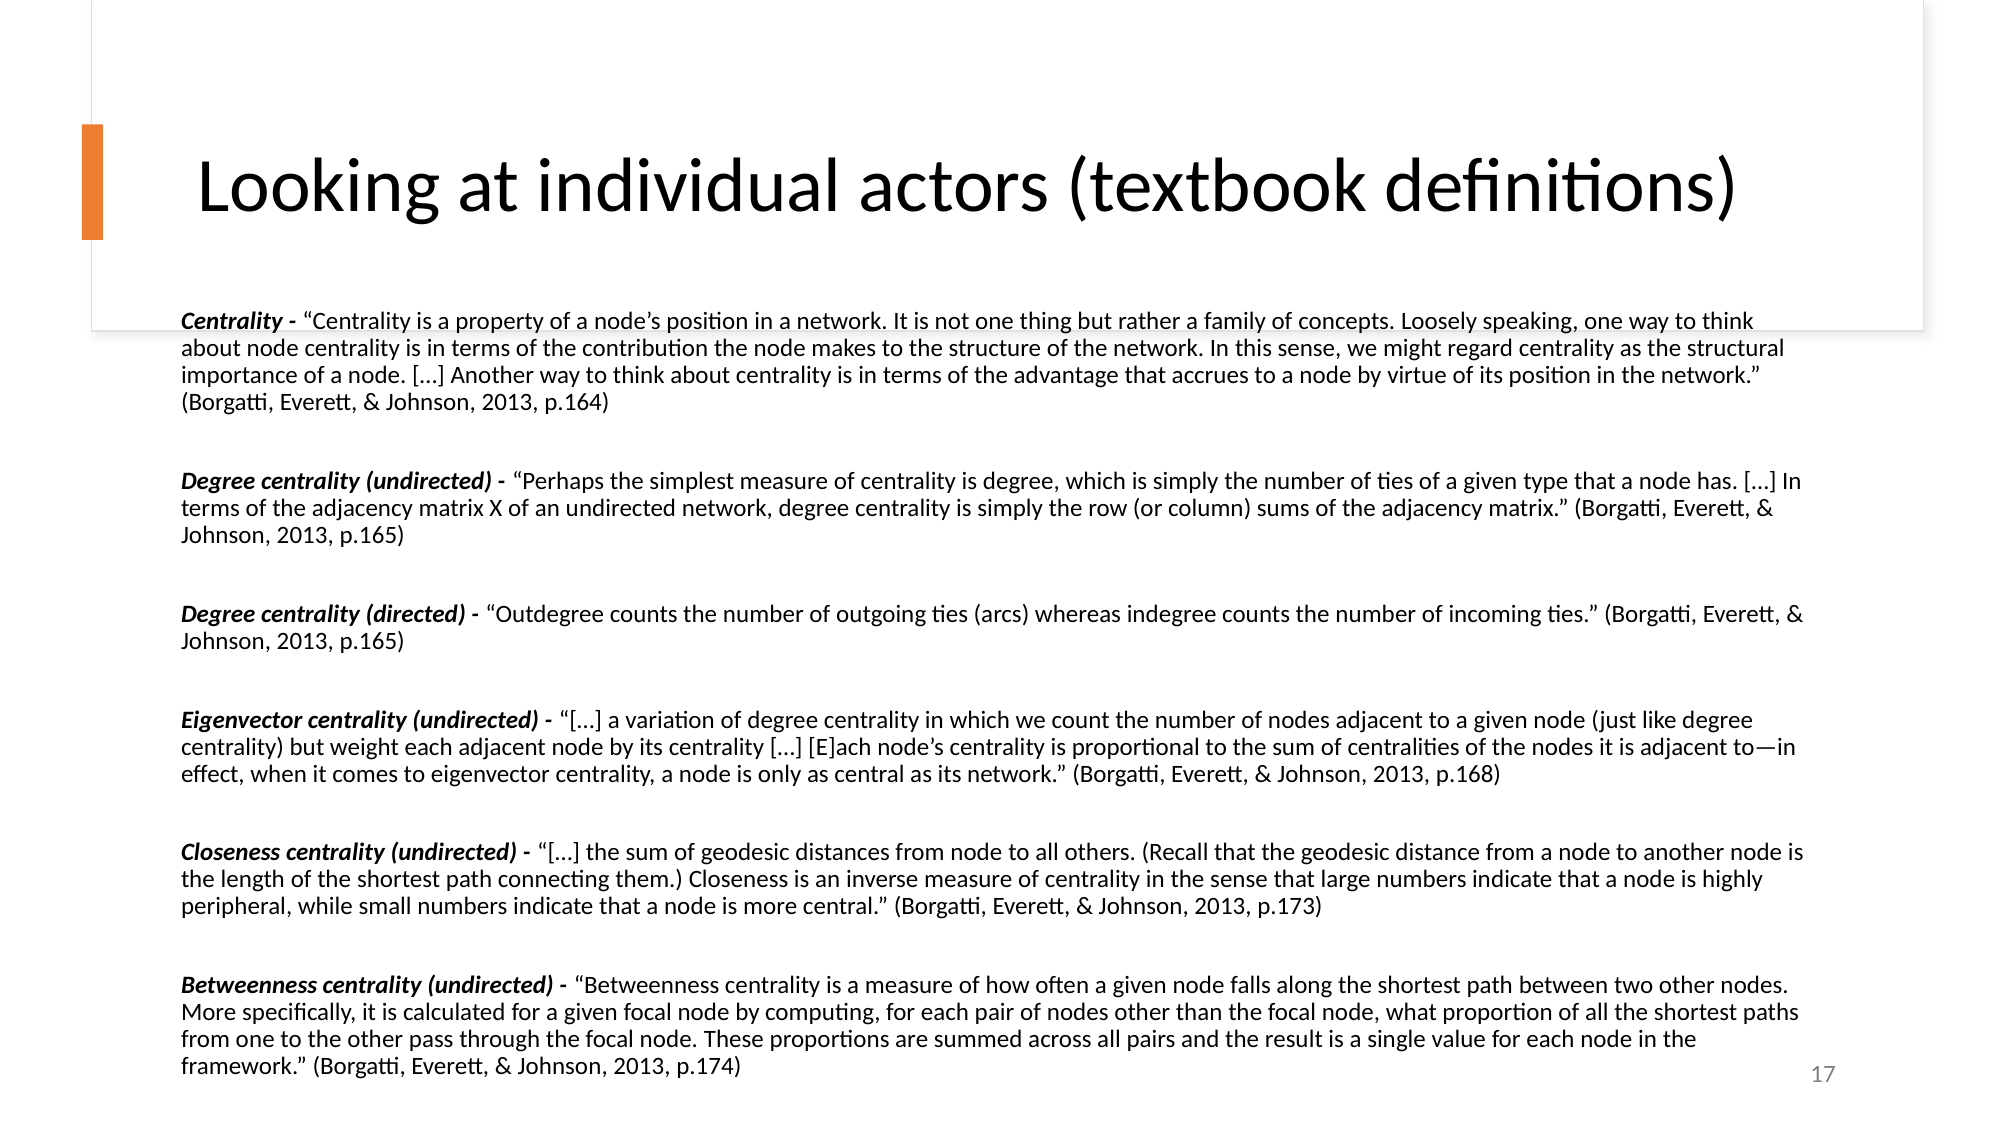

Looking at individual actors (textbook definitions)

Centrality - “Centrality is a property of a node’s position in a network. It is not one thing but rather a family of concepts. Loosely speaking, one way to think about node centrality is in terms of the contribution the node makes to the structure of the network. In this sense, we might regard centrality as the structural importance of a node. […] Another way to think about centrality is in terms of the advantage that accrues to a node by virtue of its position in the network.” (Borgatti, Everett, & Johnson, 2013, p.164)

Degree centrality (undirected) - “Perhaps the simplest measure of centrality is degree, which is simply the number of ties of a given type that a node has. […] In terms of the adjacency matrix X of an undirected network, degree centrality is simply the row (or column) sums of the adjacency matrix.” (Borgatti, Everett, & Johnson, 2013, p.165)

Degree centrality (directed) - “Outdegree counts the number of outgoing ties (arcs) whereas indegree counts the number of incoming ties.” (Borgatti, Everett, & Johnson, 2013, p.165)

Eigenvector centrality (undirected) - “[…] a variation of degree centrality in which we count the number of nodes adjacent to a given node (just like degree centrality) but weight each adjacent node by its centrality […] [E]ach node’s centrality is proportional to the sum of centralities of the nodes it is adjacent to—in effect, when it comes to eigenvector centrality, a node is only as central as its network.” (Borgatti, Everett, & Johnson, 2013, p.168)

Closeness centrality (undirected) - “[…] the sum of geodesic distances from node to all others. (Recall that the geodesic distance from a node to another node is the length of the shortest path connecting them.) Closeness is an inverse measure of centrality in the sense that large numbers indicate that a node is highly peripheral, while small numbers indicate that a node is more central.” (Borgatti, Everett, & Johnson, 2013, p.173)

Betweenness centrality (undirected) - “Betweenness centrality is a measure of how often a given node falls along the shortest path between two other nodes. More specifically, it is calculated for a given focal node by computing, for each pair of nodes other than the focal node, what proportion of all the shortest paths from one to the other pass through the focal node. These proportions are summed across all pairs and the result is a single value for each node in the framework.” (Borgatti, Everett, & Johnson, 2013, p.174)

17